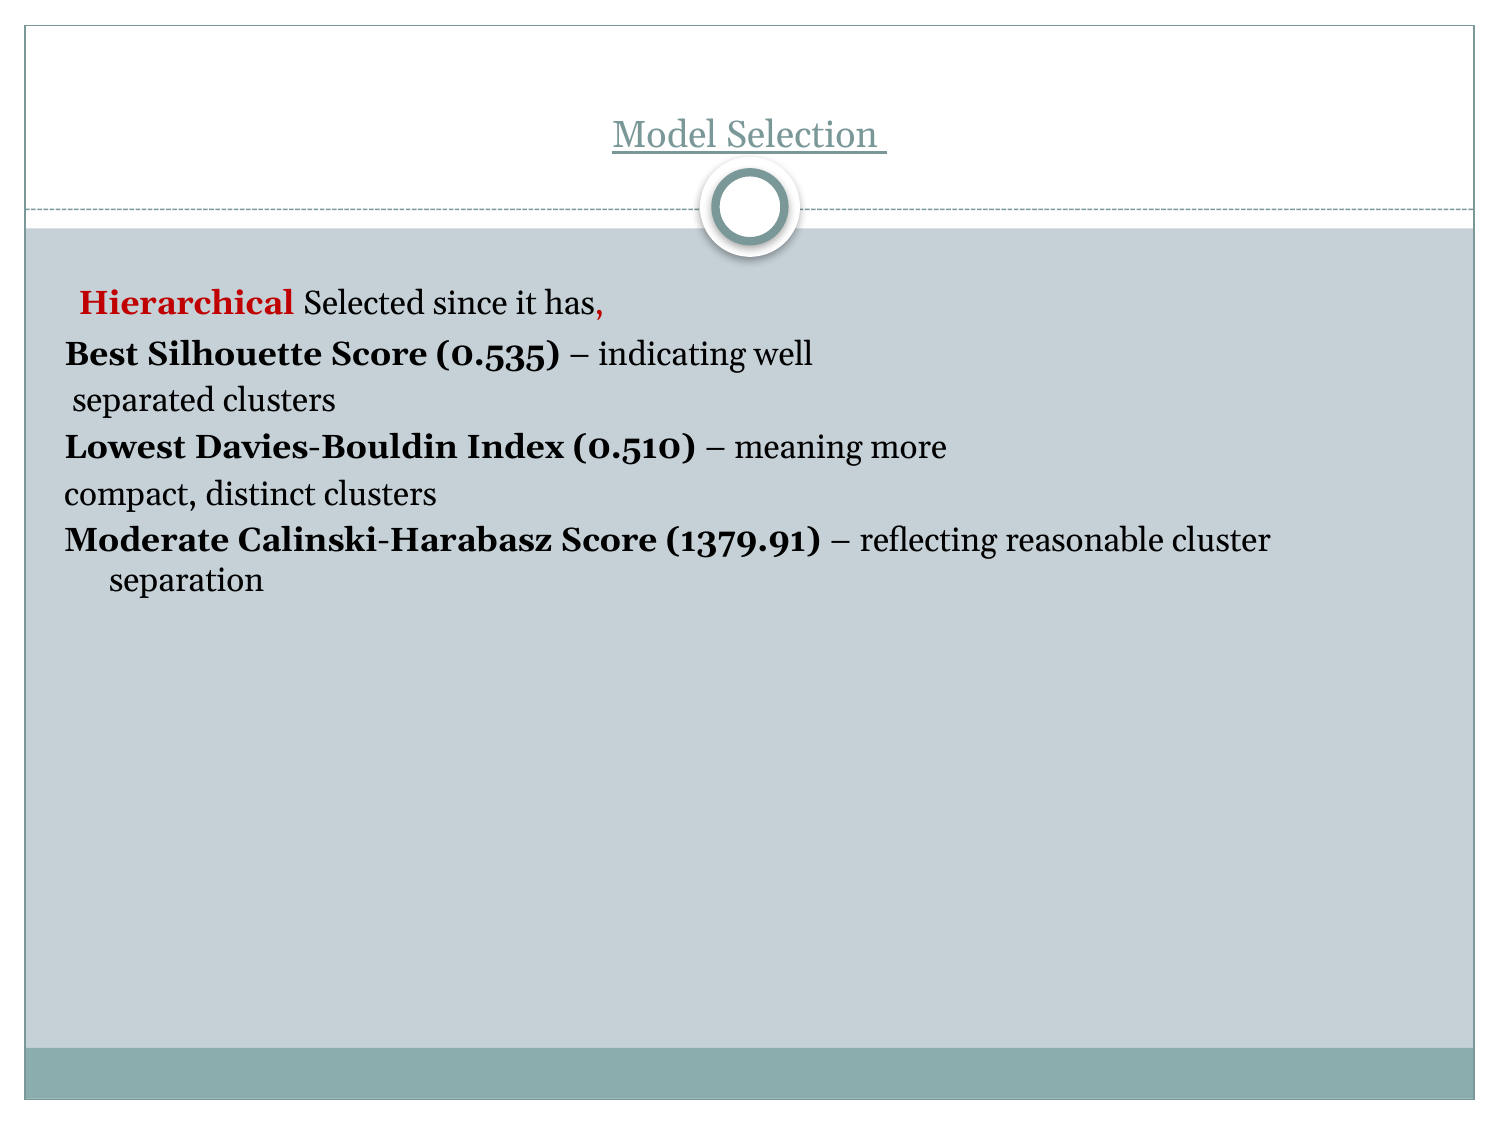

# Model Selection
 Hierarchical Selected since it has,
Best Silhouette Score (0.535) – indicating well
 separated clusters
Lowest Davies-Bouldin Index (0.510) – meaning more
compact, distinct clusters
Moderate Calinski-Harabasz Score (1379.91) – reflecting reasonable cluster separation